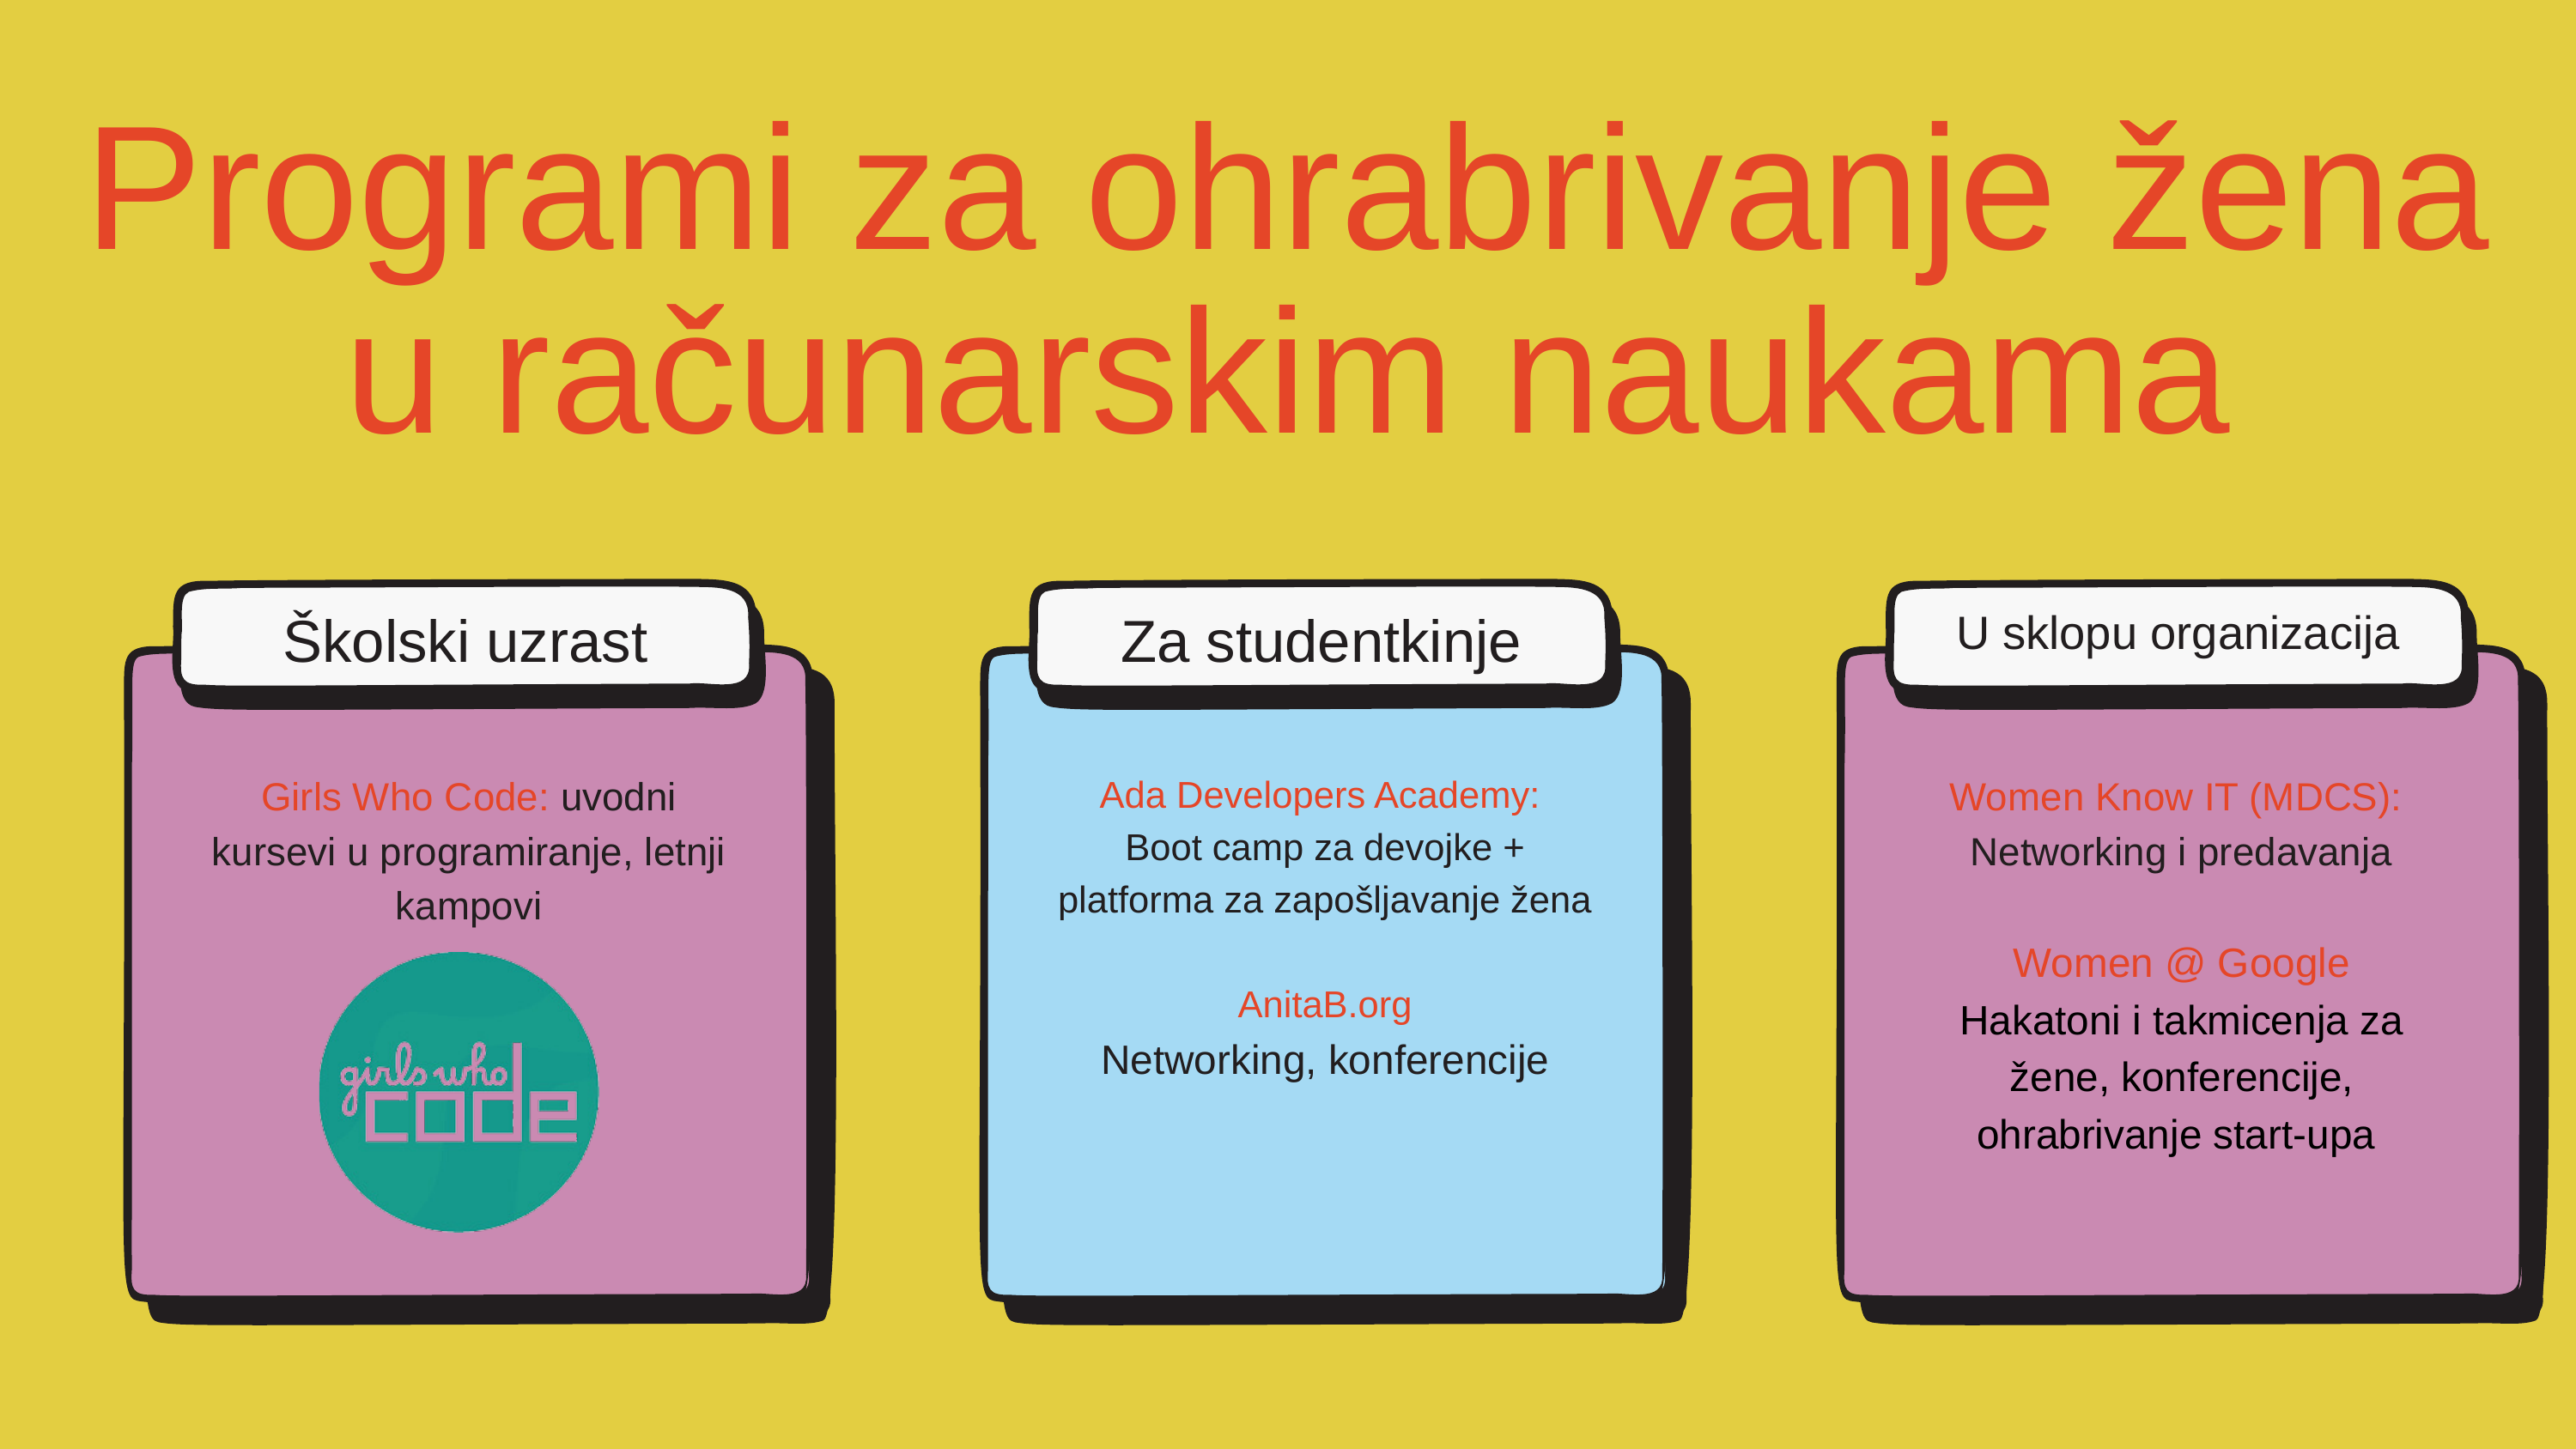

Programi za ohrabrivanje žena u računarskim naukama

Školski uzrast

Girls Who Code: uvodni kursevi u programiranje, letnji kampovi

Za studentkinje

Ada Developers Academy:
Boot camp za devojke + platforma za zapošljavanje žena

AnitaB.org
Networking, konferencije

U sklopu organizacija

Women Know IT (MDCS):
Networking i predavanja

Women @ Google
Hakatoni i takmicenja za žene, konferencije, ohrabrivanje start-upa